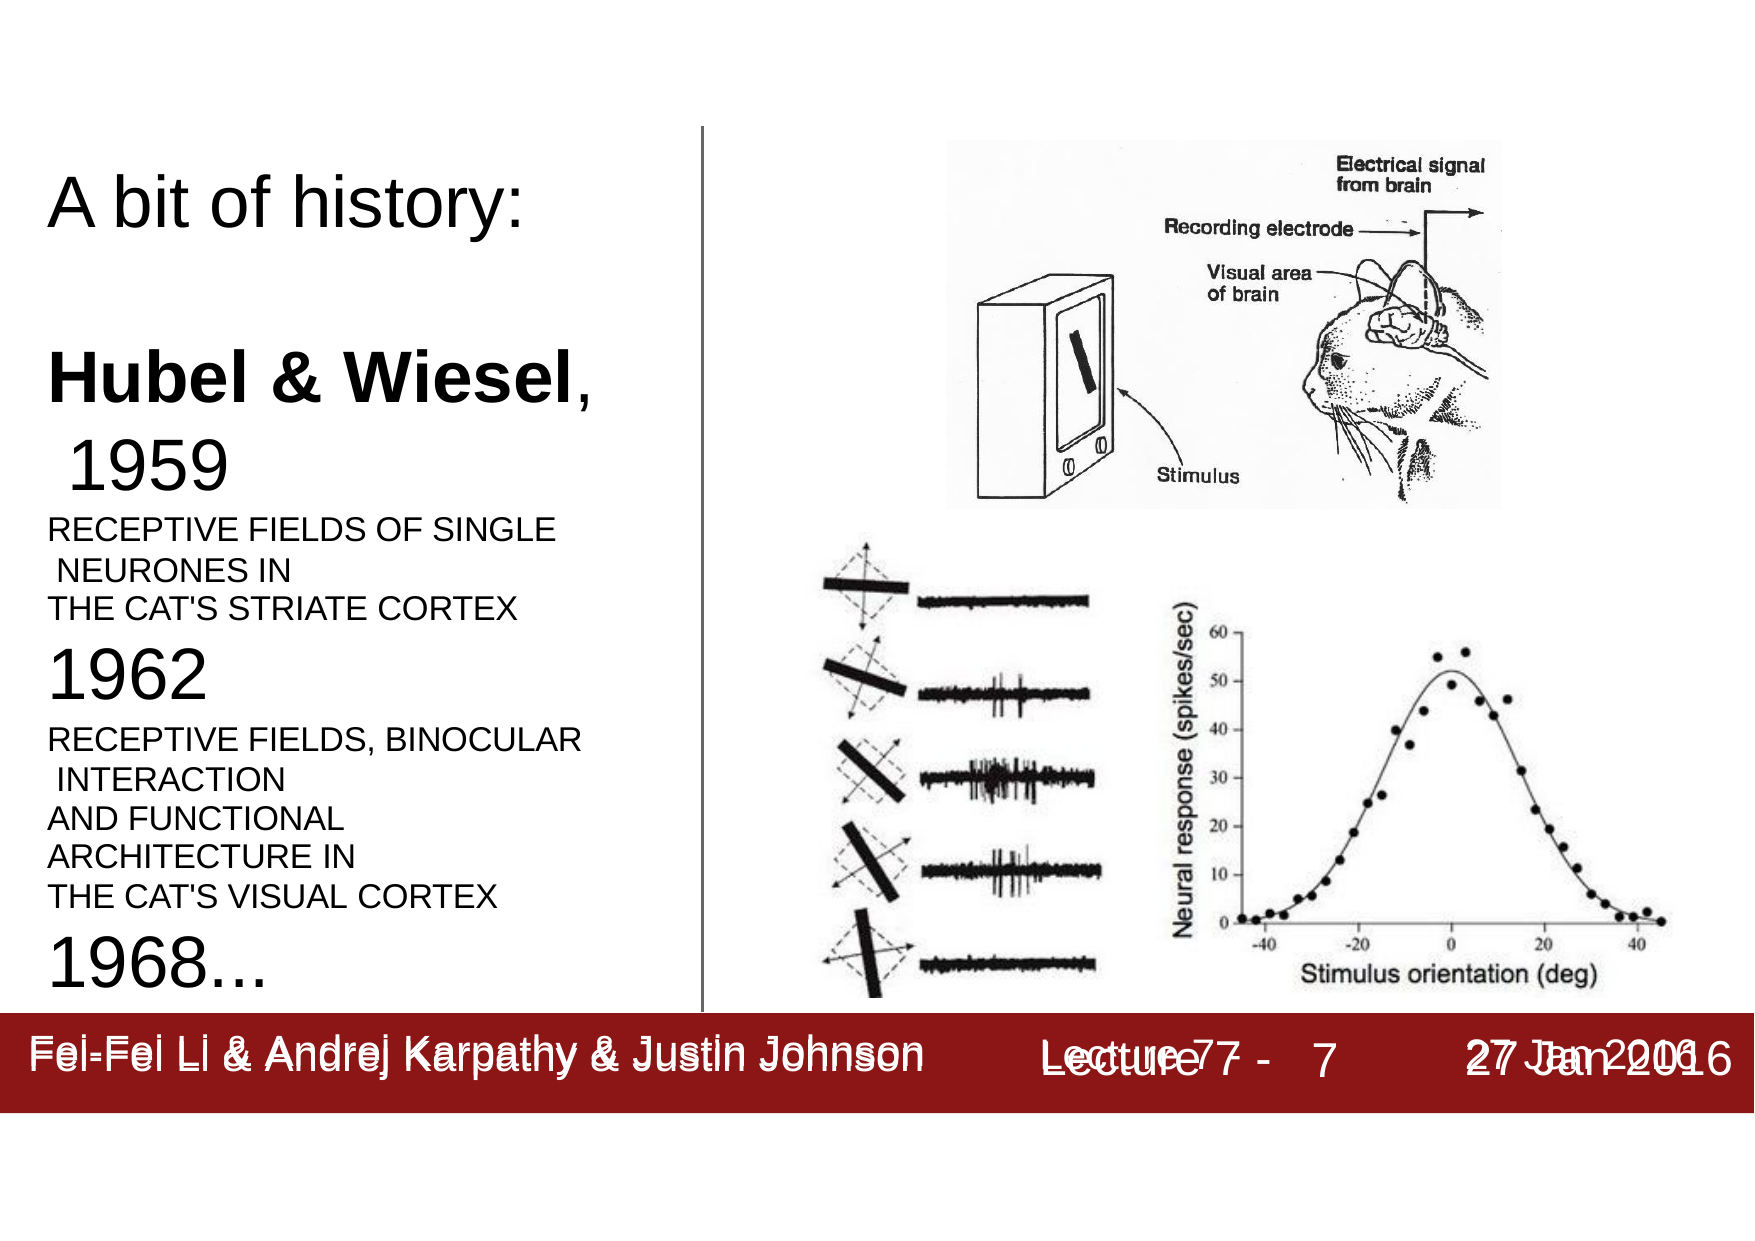

# A bit of history:
Hubel & Wiesel,  1959
RECEPTIVE FIELDS OF SINGLE  NEURONES IN
THE CAT'S STRIATE CORTEX
1962
RECEPTIVE FIELDS, BINOCULAR  INTERACTION
AND FUNCTIONAL ARCHITECTURE IN
THE CAT'S VISUAL CORTEX
1968...

Lecture 7 -
27 Jan 2016
Fei-Fei Li & Andrej Karpathy & Justin Johnson
7
Fei-Fei Li & Andrej Karpathy & Justin Johnson	Lecture 7 -	27 Jan 2016